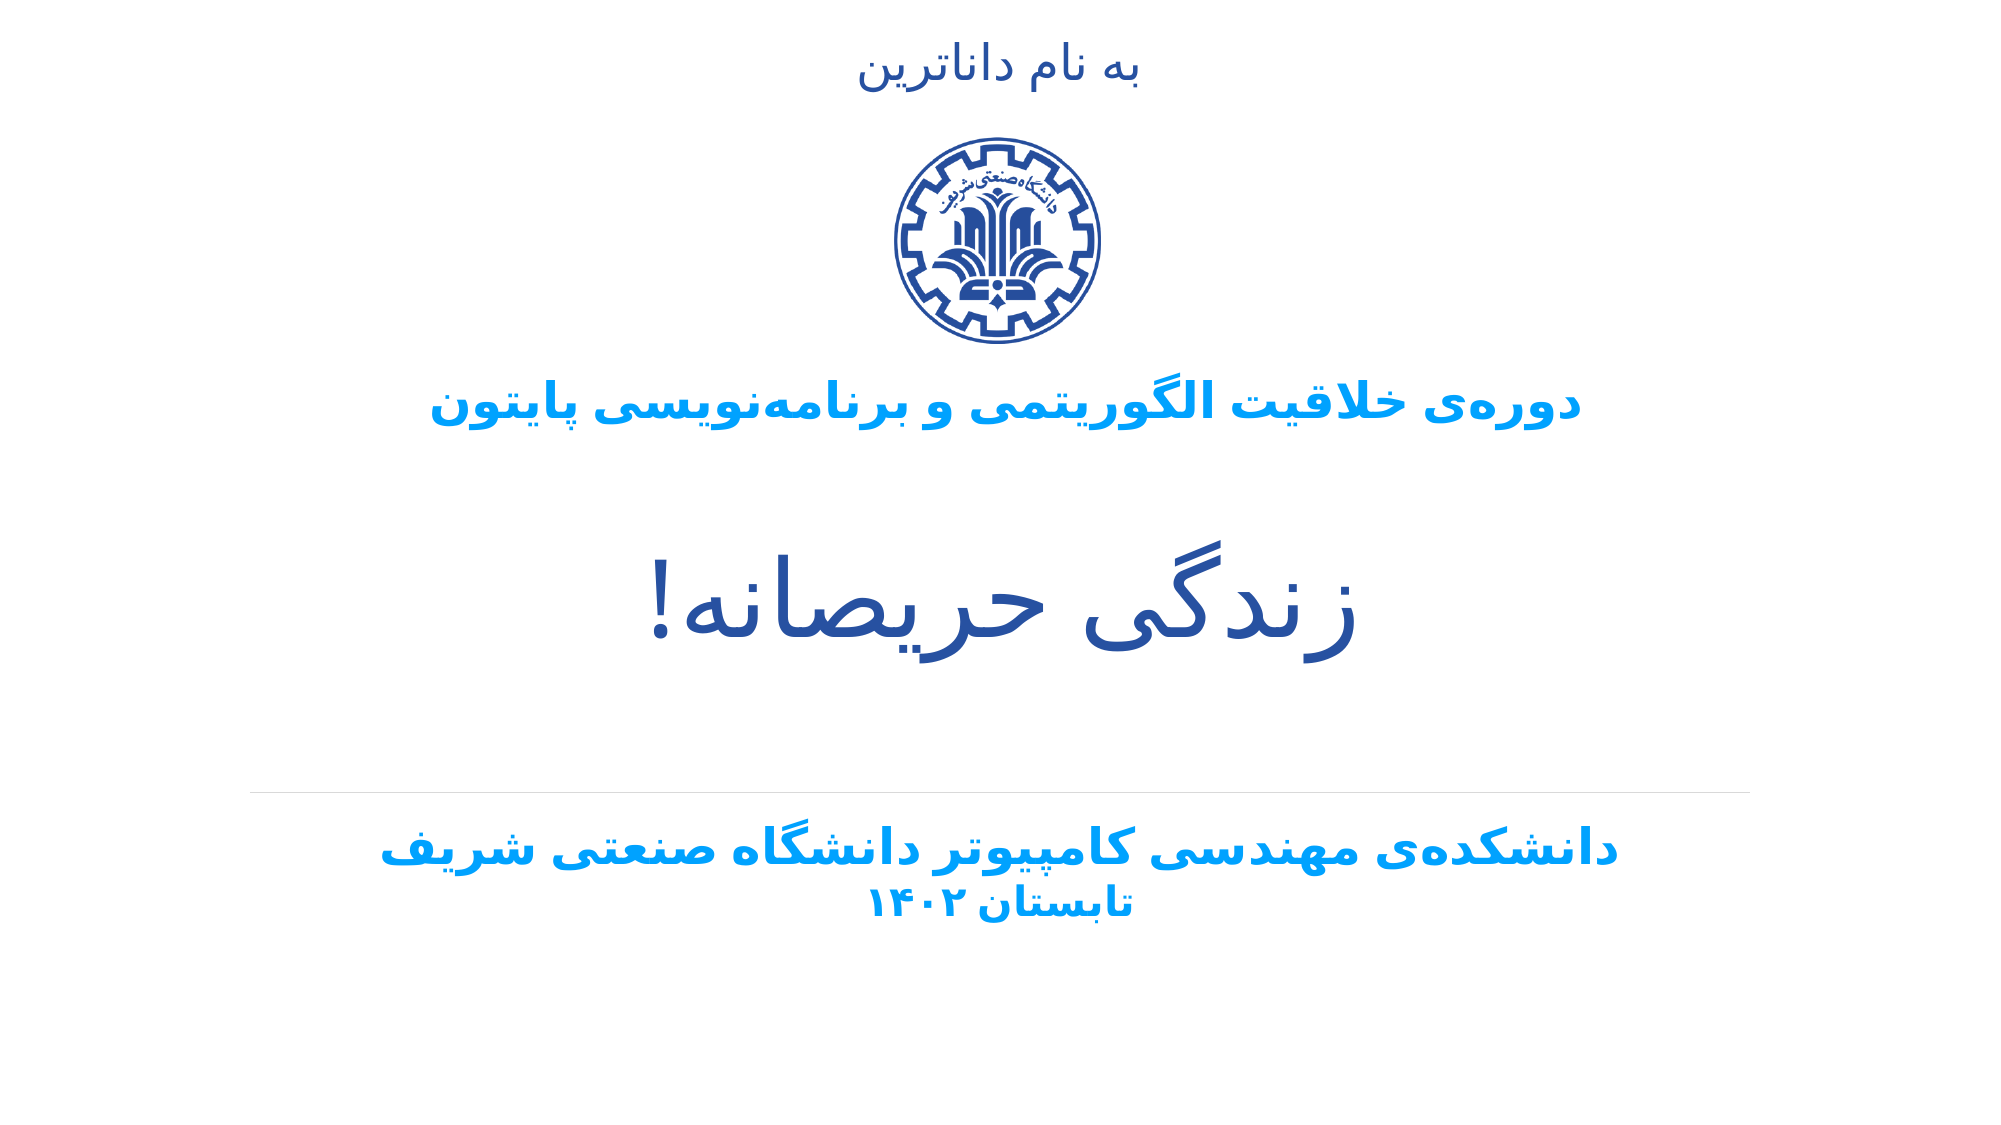

به نام داناترین
دوره‌ی خلاقیت الگوریتمی و برنامه‌نویسی پایتون
زندگی حریصانه!
دانشکده‌ی مهندسی کامپیوتر دانشگاه صنعتی شریف
تابستان ۱۴۰۲